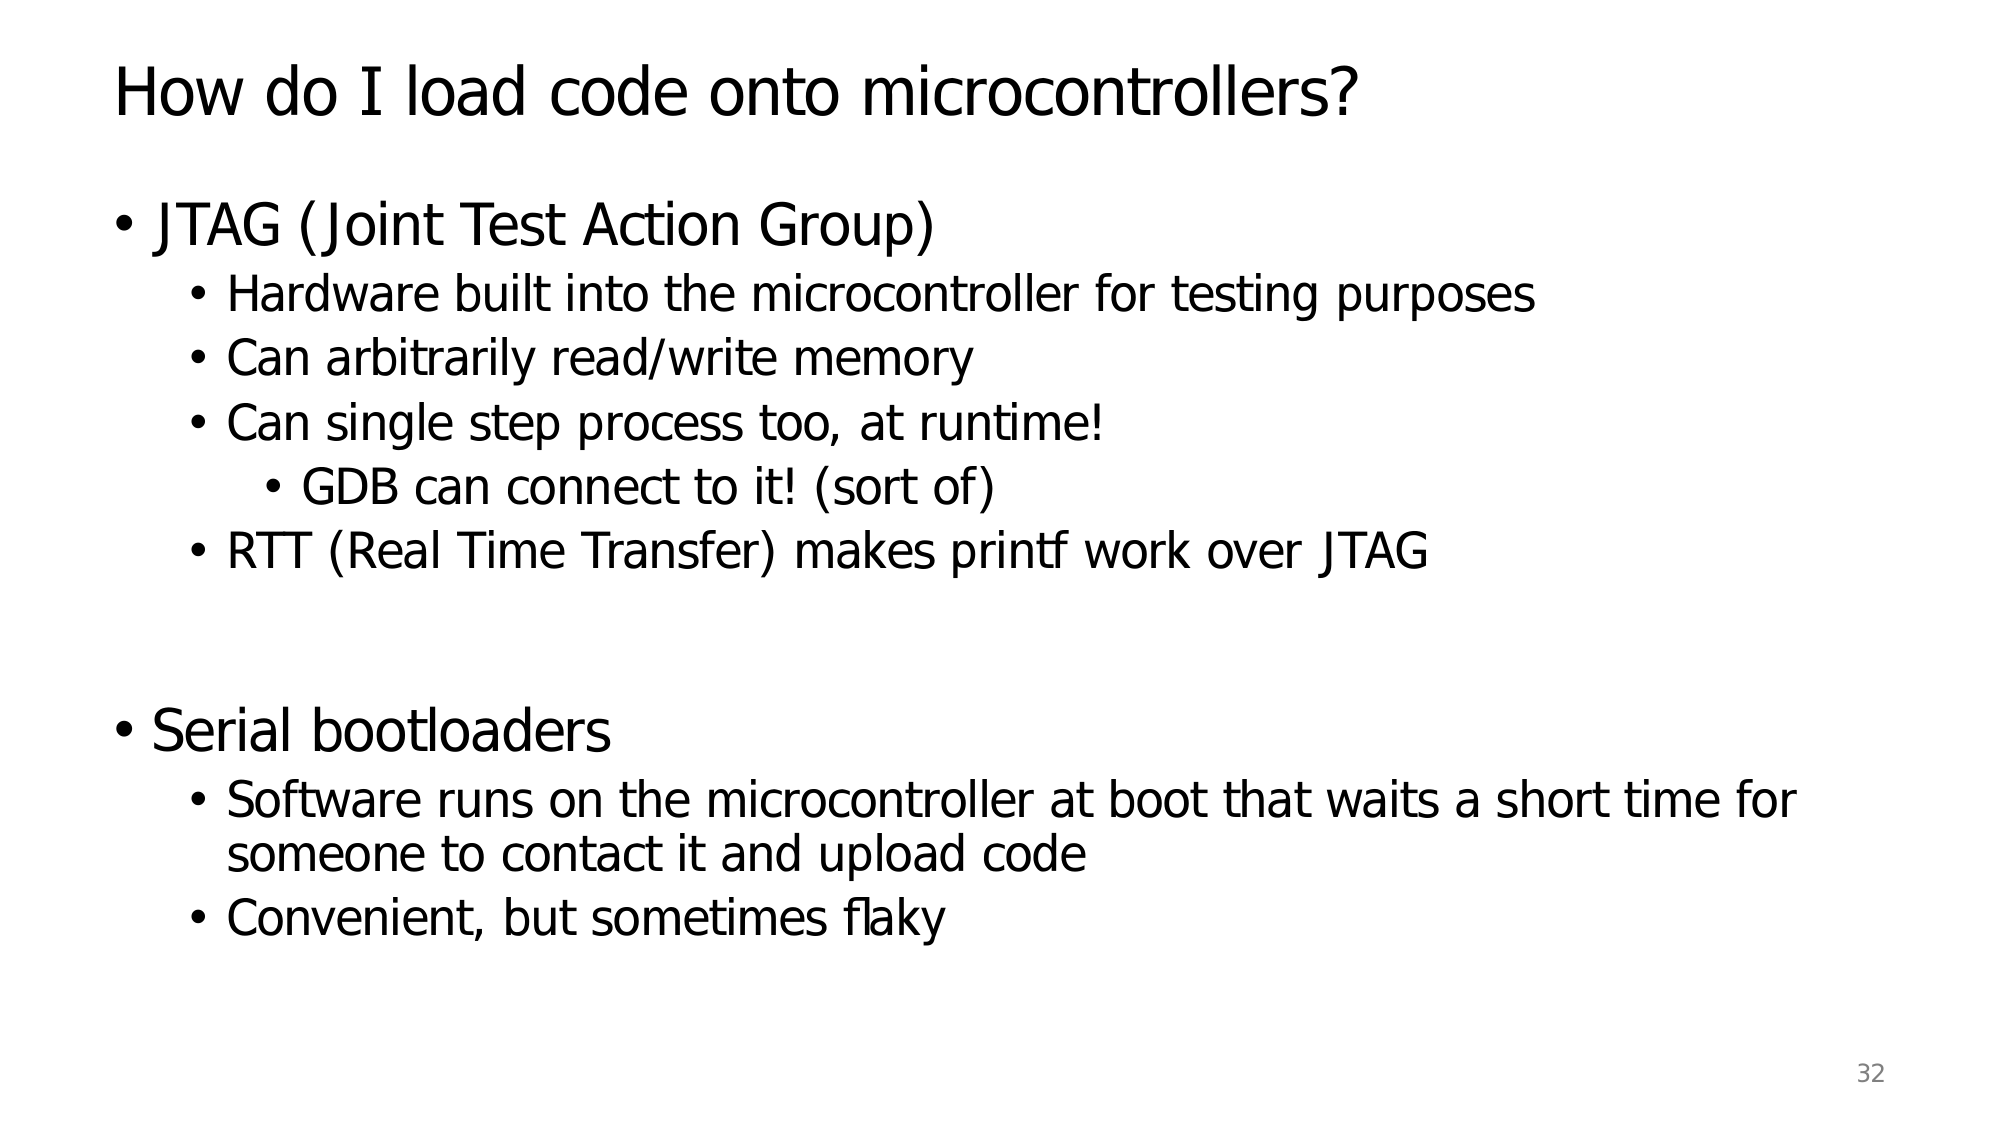

# How do I load code onto microcontrollers?
JTAG (Joint Test Action Group)
Hardware built into the microcontroller for testing purposes
Can arbitrarily read/write memory
Can single step process too, at runtime!
GDB can connect to it! (sort of)
RTT (Real Time Transfer) makes printf work over JTAG

Serial bootloaders
Software runs on the microcontroller at boot that waits a short time for someone to contact it and upload code
Convenient, but sometimes flaky
32